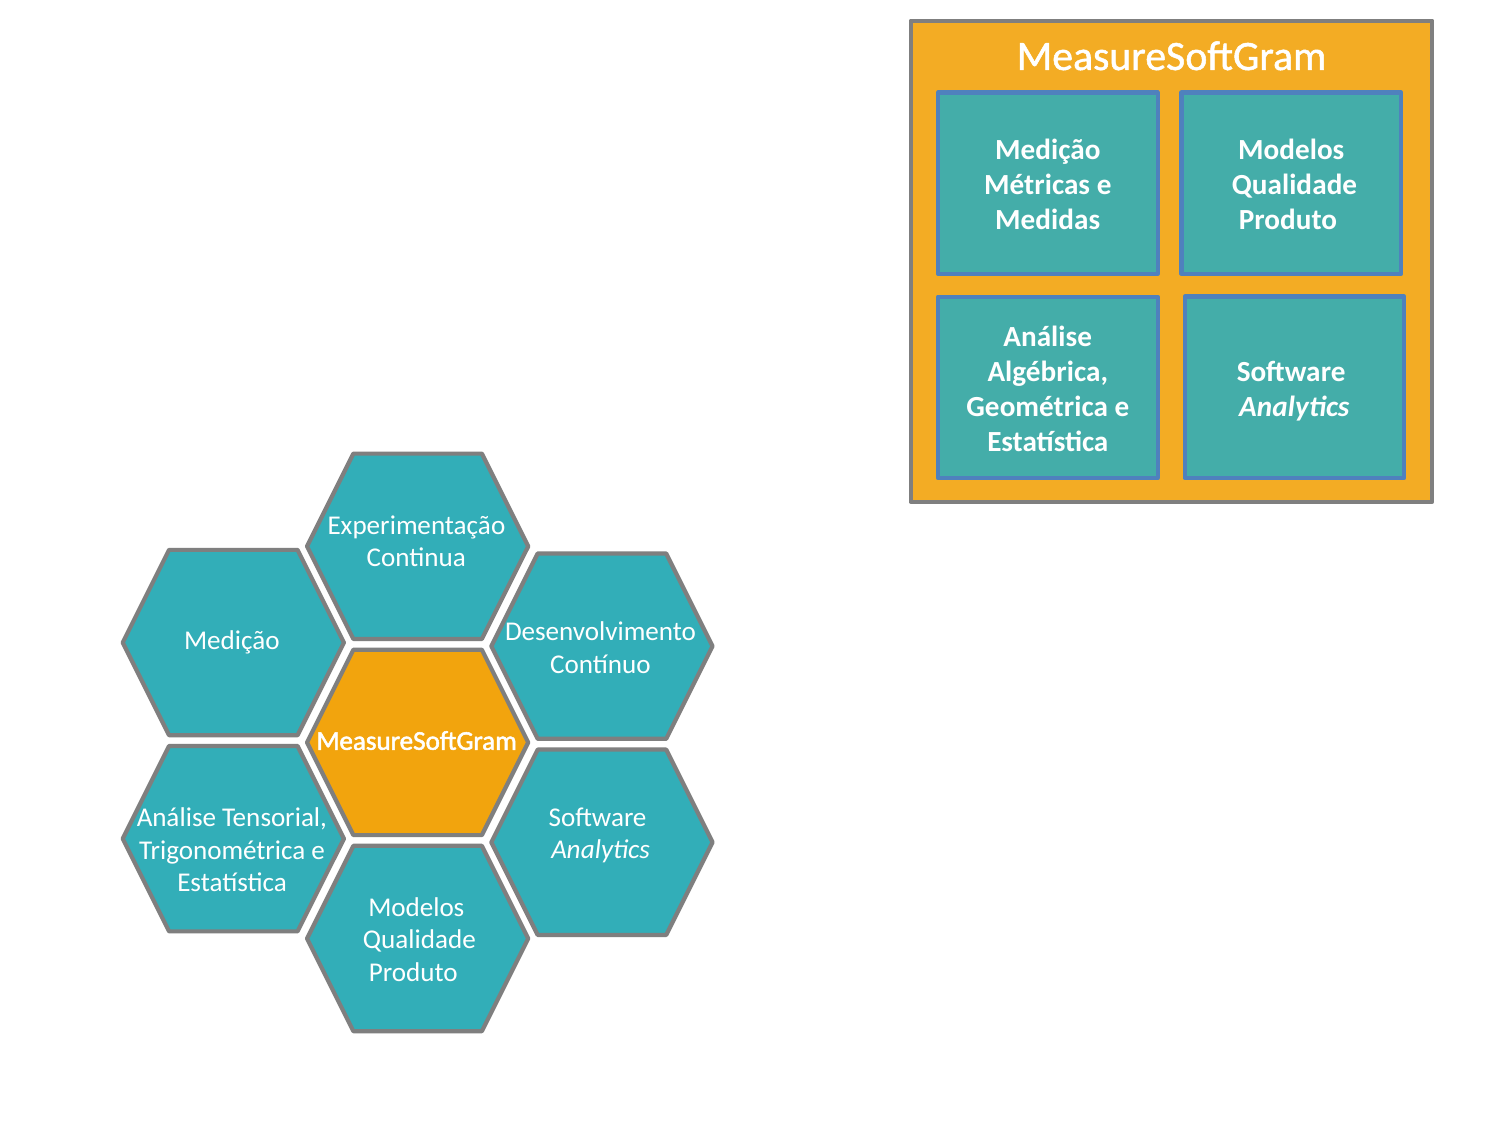

MeasureSoftGram
Medição Métricas e Medidas
Modelos
 Qualidade
Produto
Software
Analytics
Análise Algébrica, Geométrica e Estatística

Experimentação
Continua

Desenvolvimento Contínuo
Medição

MeasureSoftGram

Software
Analytics
Análise Tensorial, Trigonométrica e Estatística

Modelos
 Qualidade
Produto